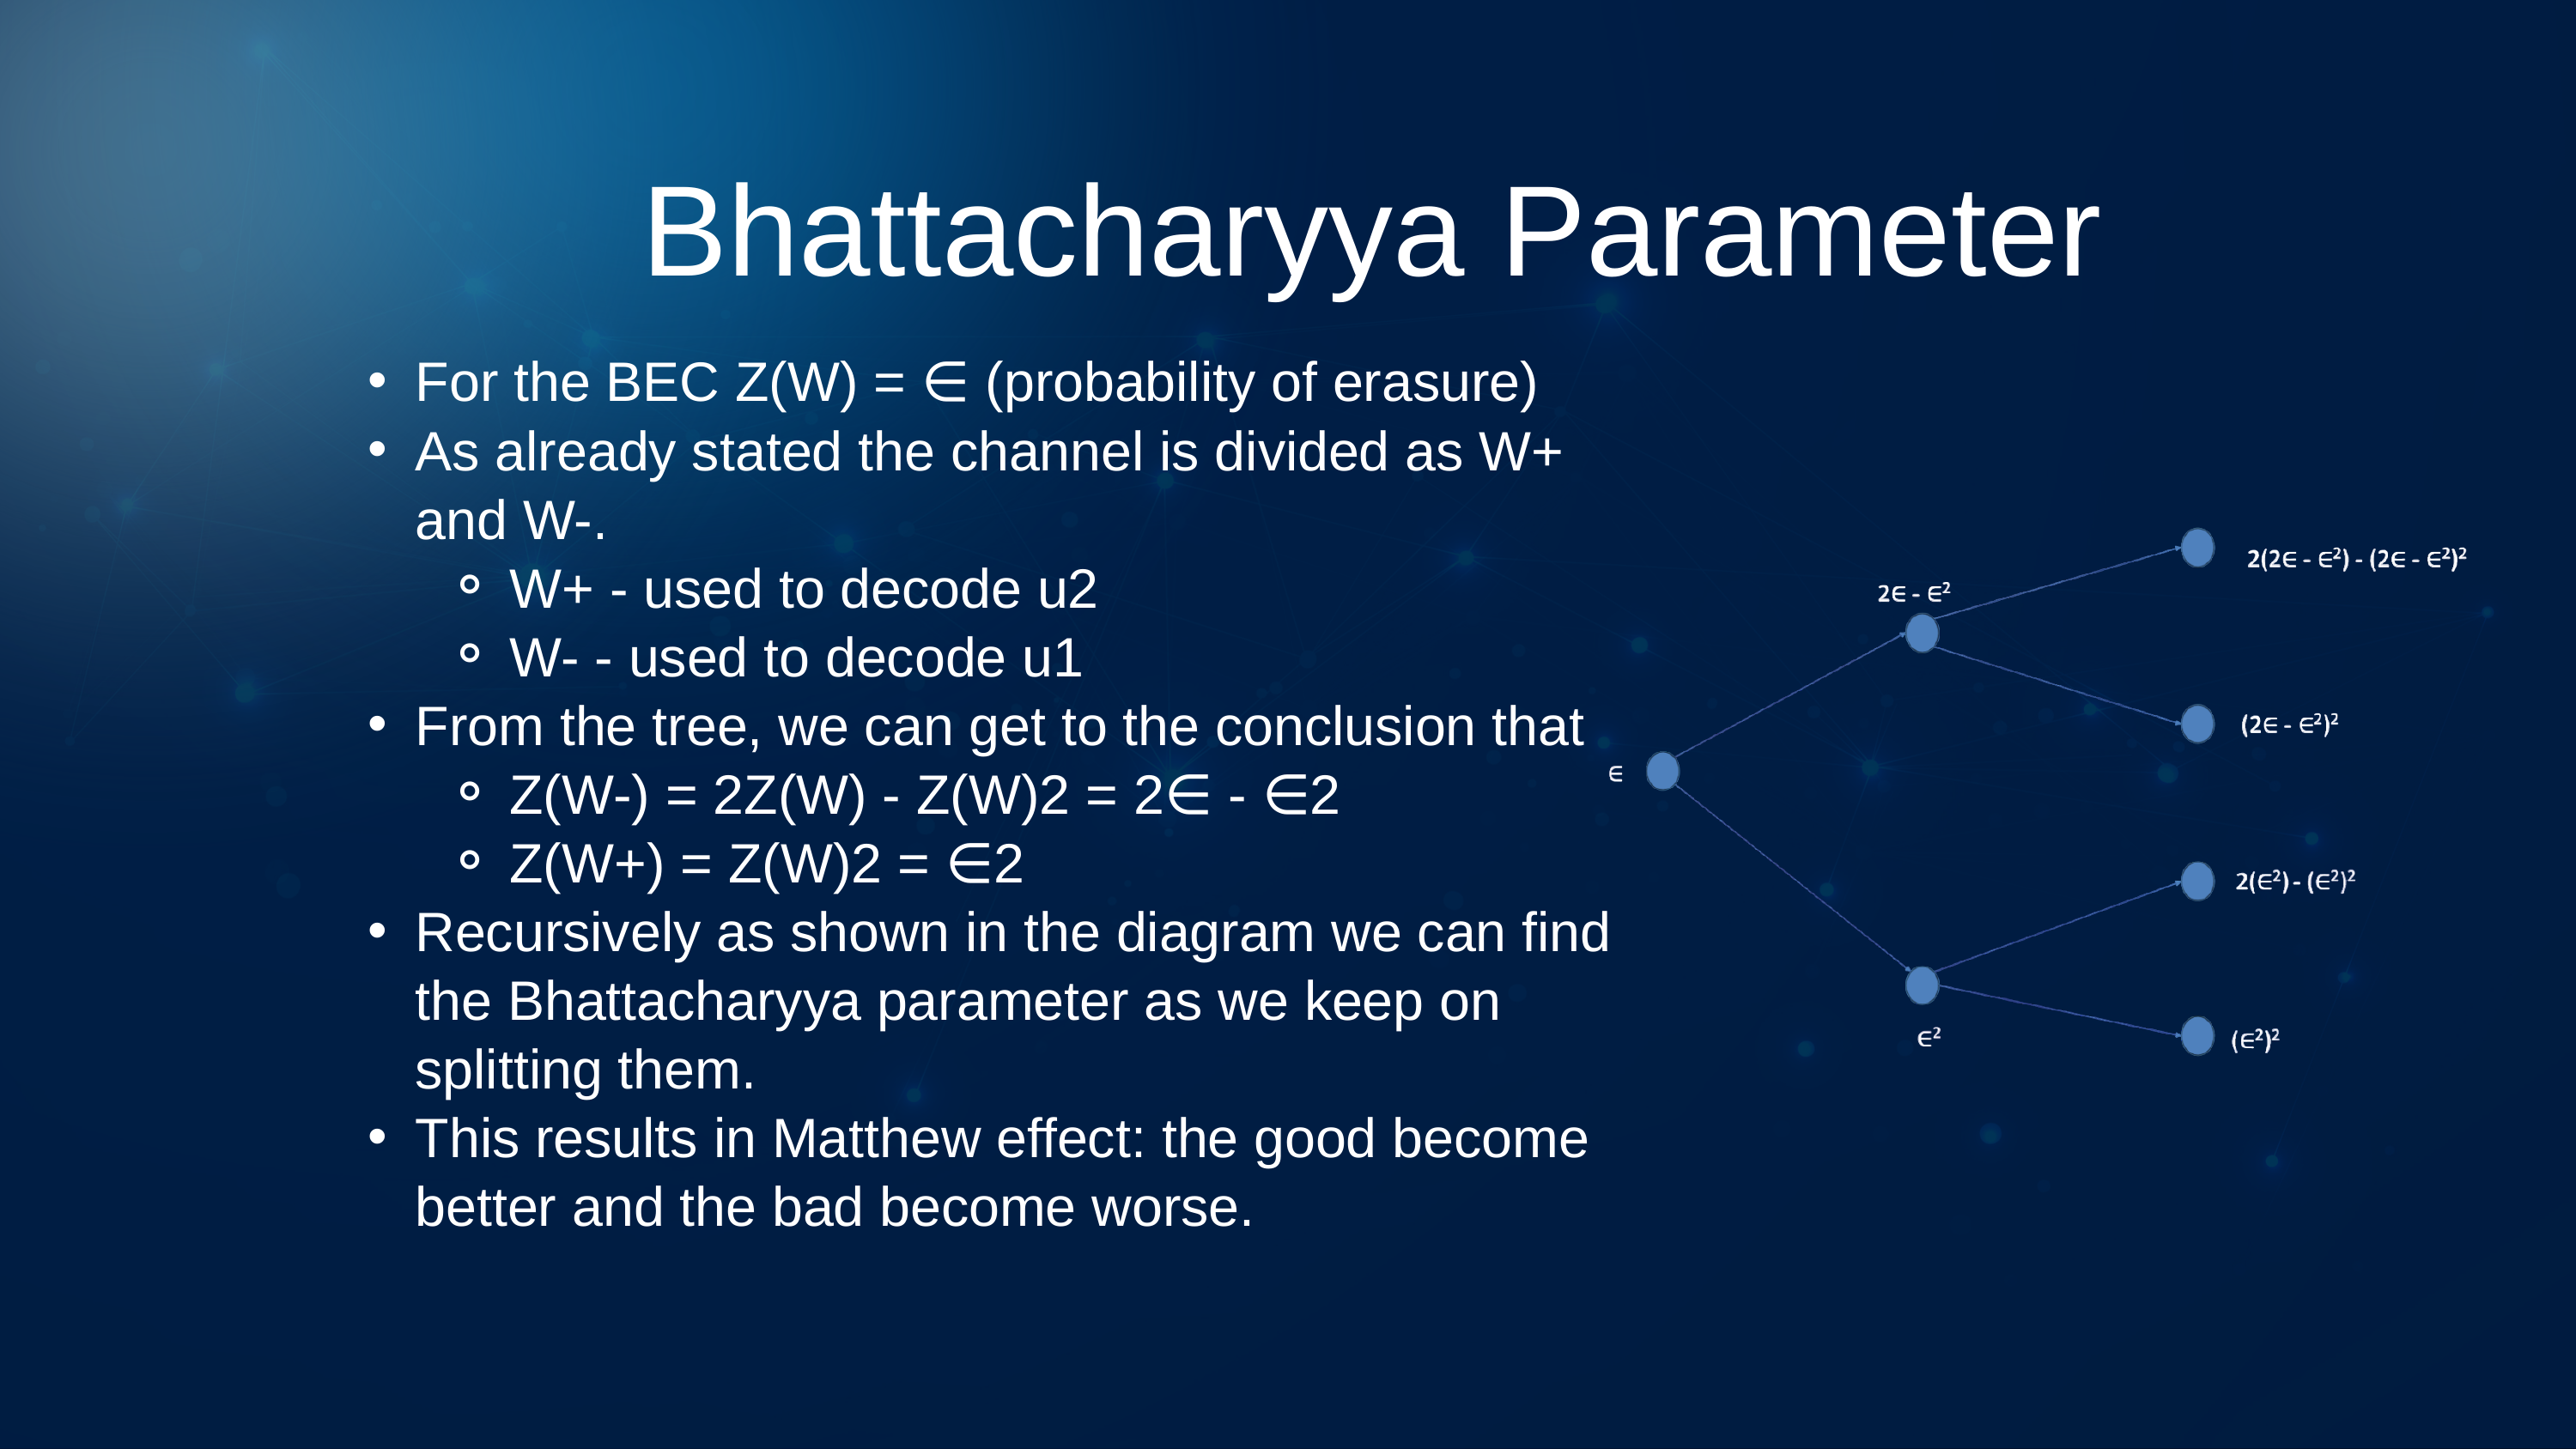

Bhattacharyya Parameter

For the BEC Z(W) = ∈ (probability of erasure)
As already stated the channel is divided as W+ and W-.
W+ - used to decode u2
W- - used to decode u1
From the tree, we can get to the conclusion that
Z(W-) = 2Z(W) - Z(W)2 = 2∈ - ∈2
Z(W+) = Z(W)2 = ∈2
Recursively as shown in the diagram we can find the Bhattacharyya parameter as we keep on splitting them.
This results in Matthew effect: the good become better and the bad become worse.